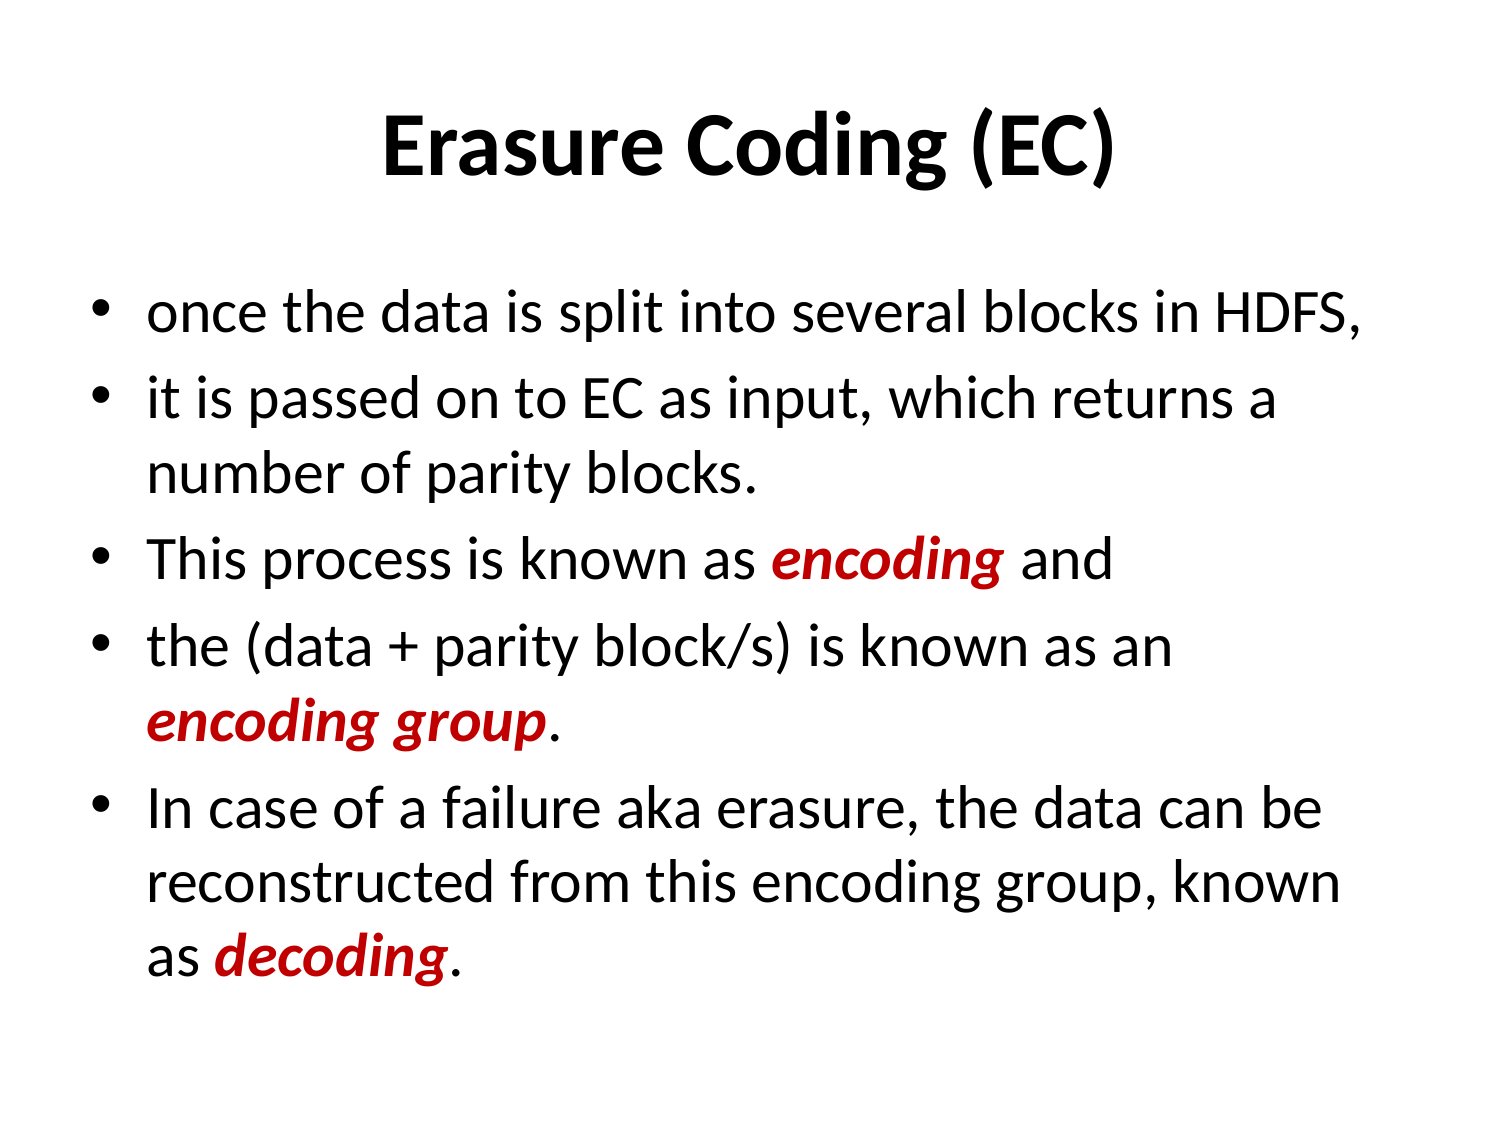

# Erasure Coding (EC)
once the data is split into several blocks in HDFS,
it is passed on to EC as input, which returns a number of parity blocks.
This process is known as encoding and
the (data + parity block/s) is known as an encoding group.
In case of a failure aka erasure, the data can be reconstructed from this encoding group, known as decoding.